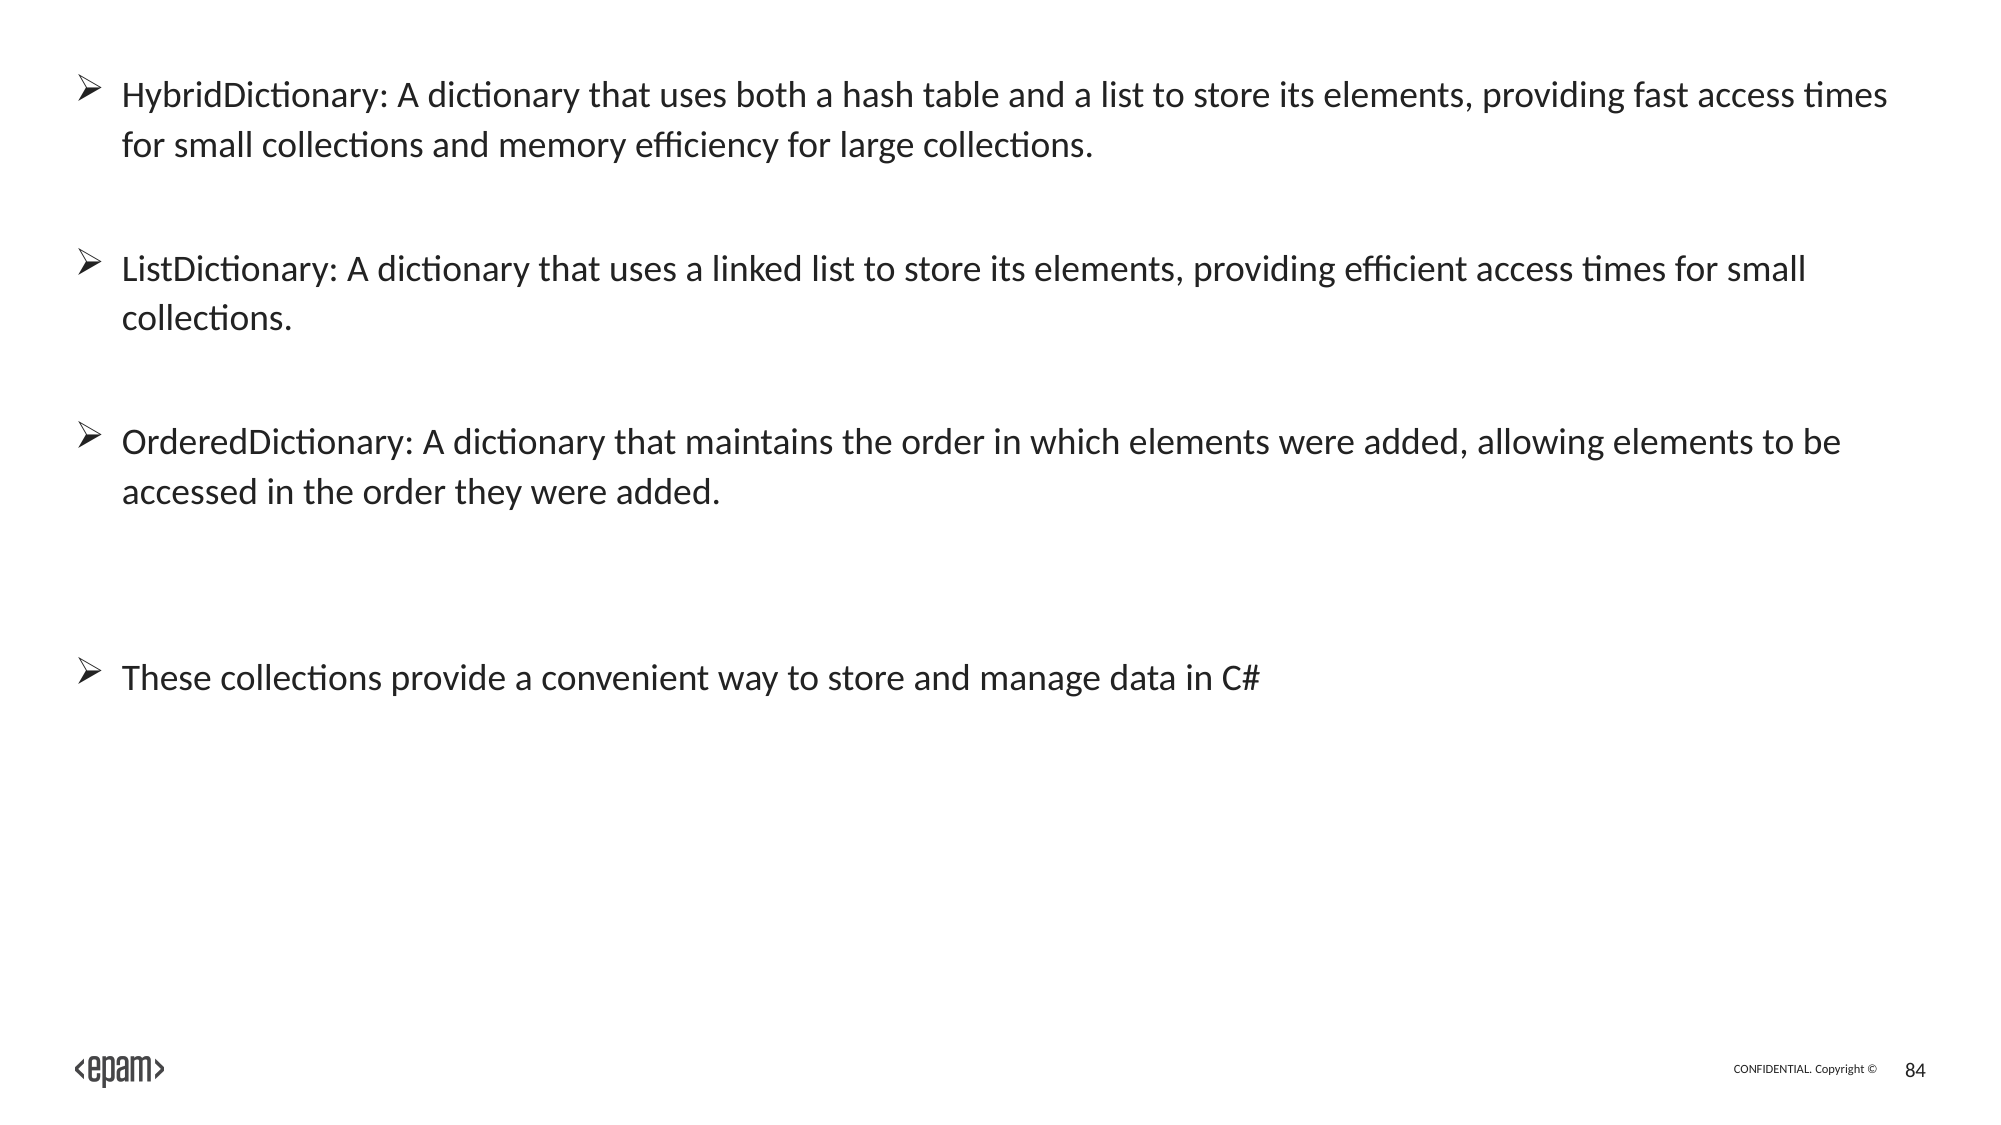

HybridDictionary: A dictionary that uses both a hash table and a list to store its elements, providing fast access times for small collections and memory efficiency for large collections.

ListDictionary: A dictionary that uses a linked list to store its elements, providing efficient access times for small collections.

OrderedDictionary: A dictionary that maintains the order in which elements were added, allowing elements to be accessed in the order they were added.

These collections provide a convenient way to store and manage data in C#
|  |  |
| --- | --- |